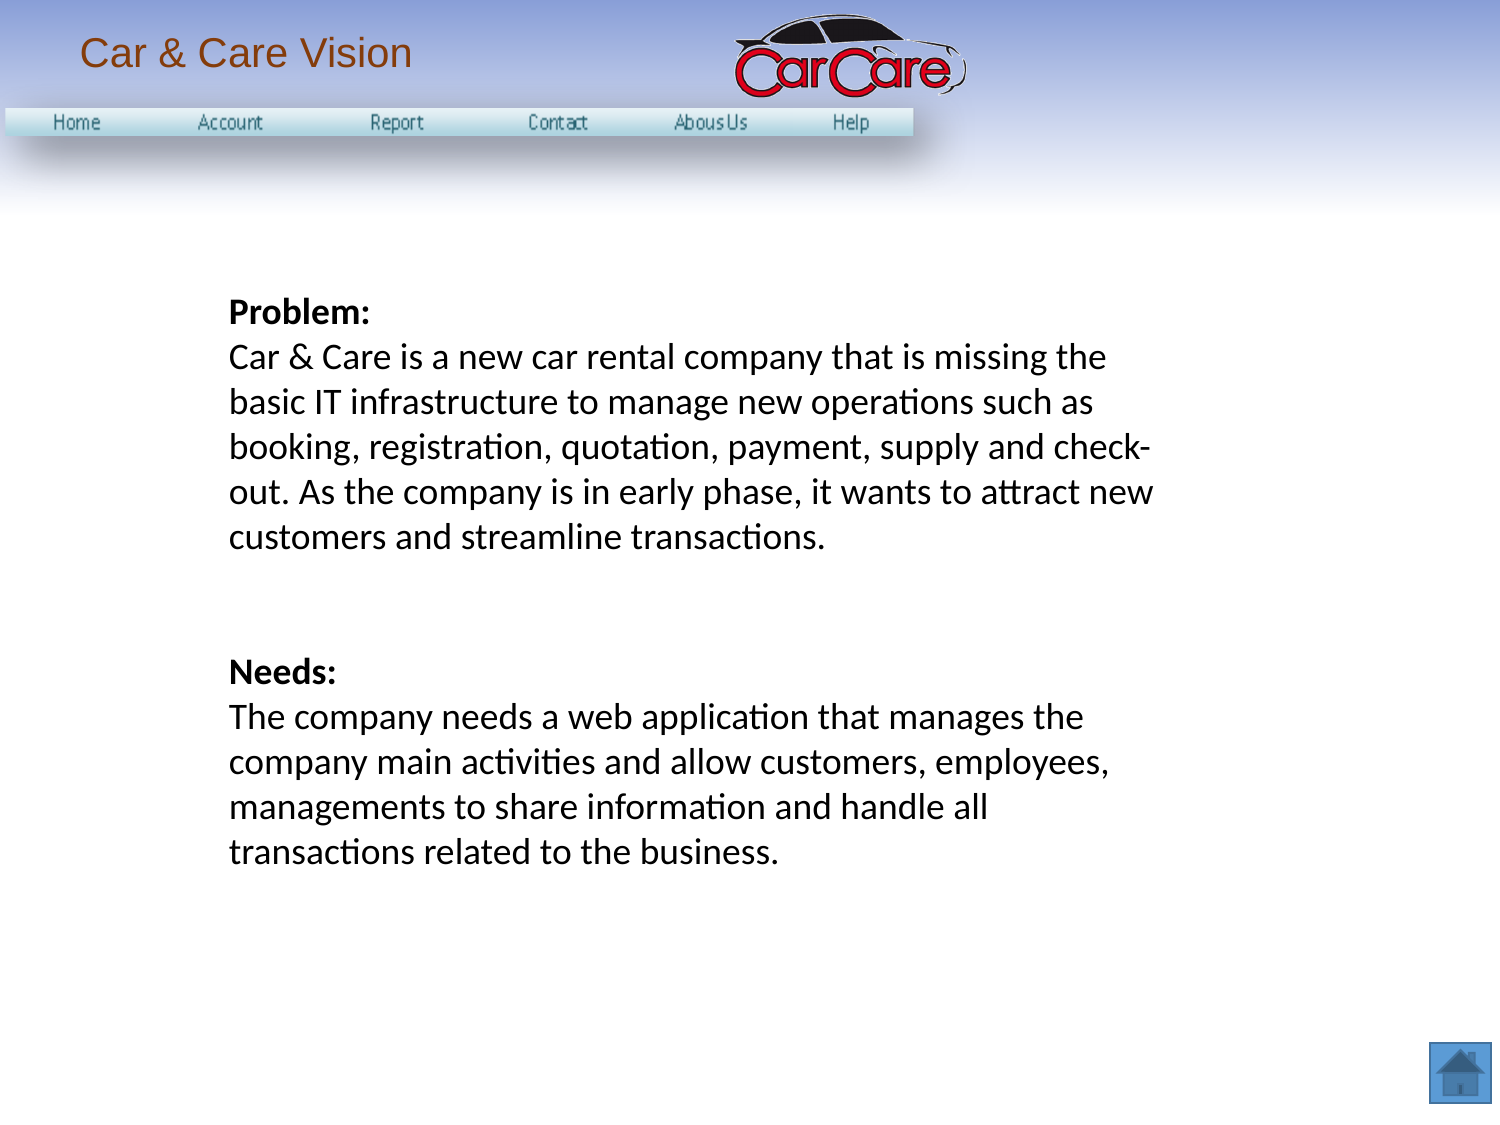

Car & Care Vision
Problem:
Car & Care is a new car rental company that is missing the basic IT infrastructure to manage new operations such as booking, registration, quotation, payment, supply and check-out. As the company is in early phase, it wants to attract new customers and streamline transactions.

Needs:
The company needs a web application that manages the company main activities and allow customers, employees, managements to share information and handle all transactions related to the business.